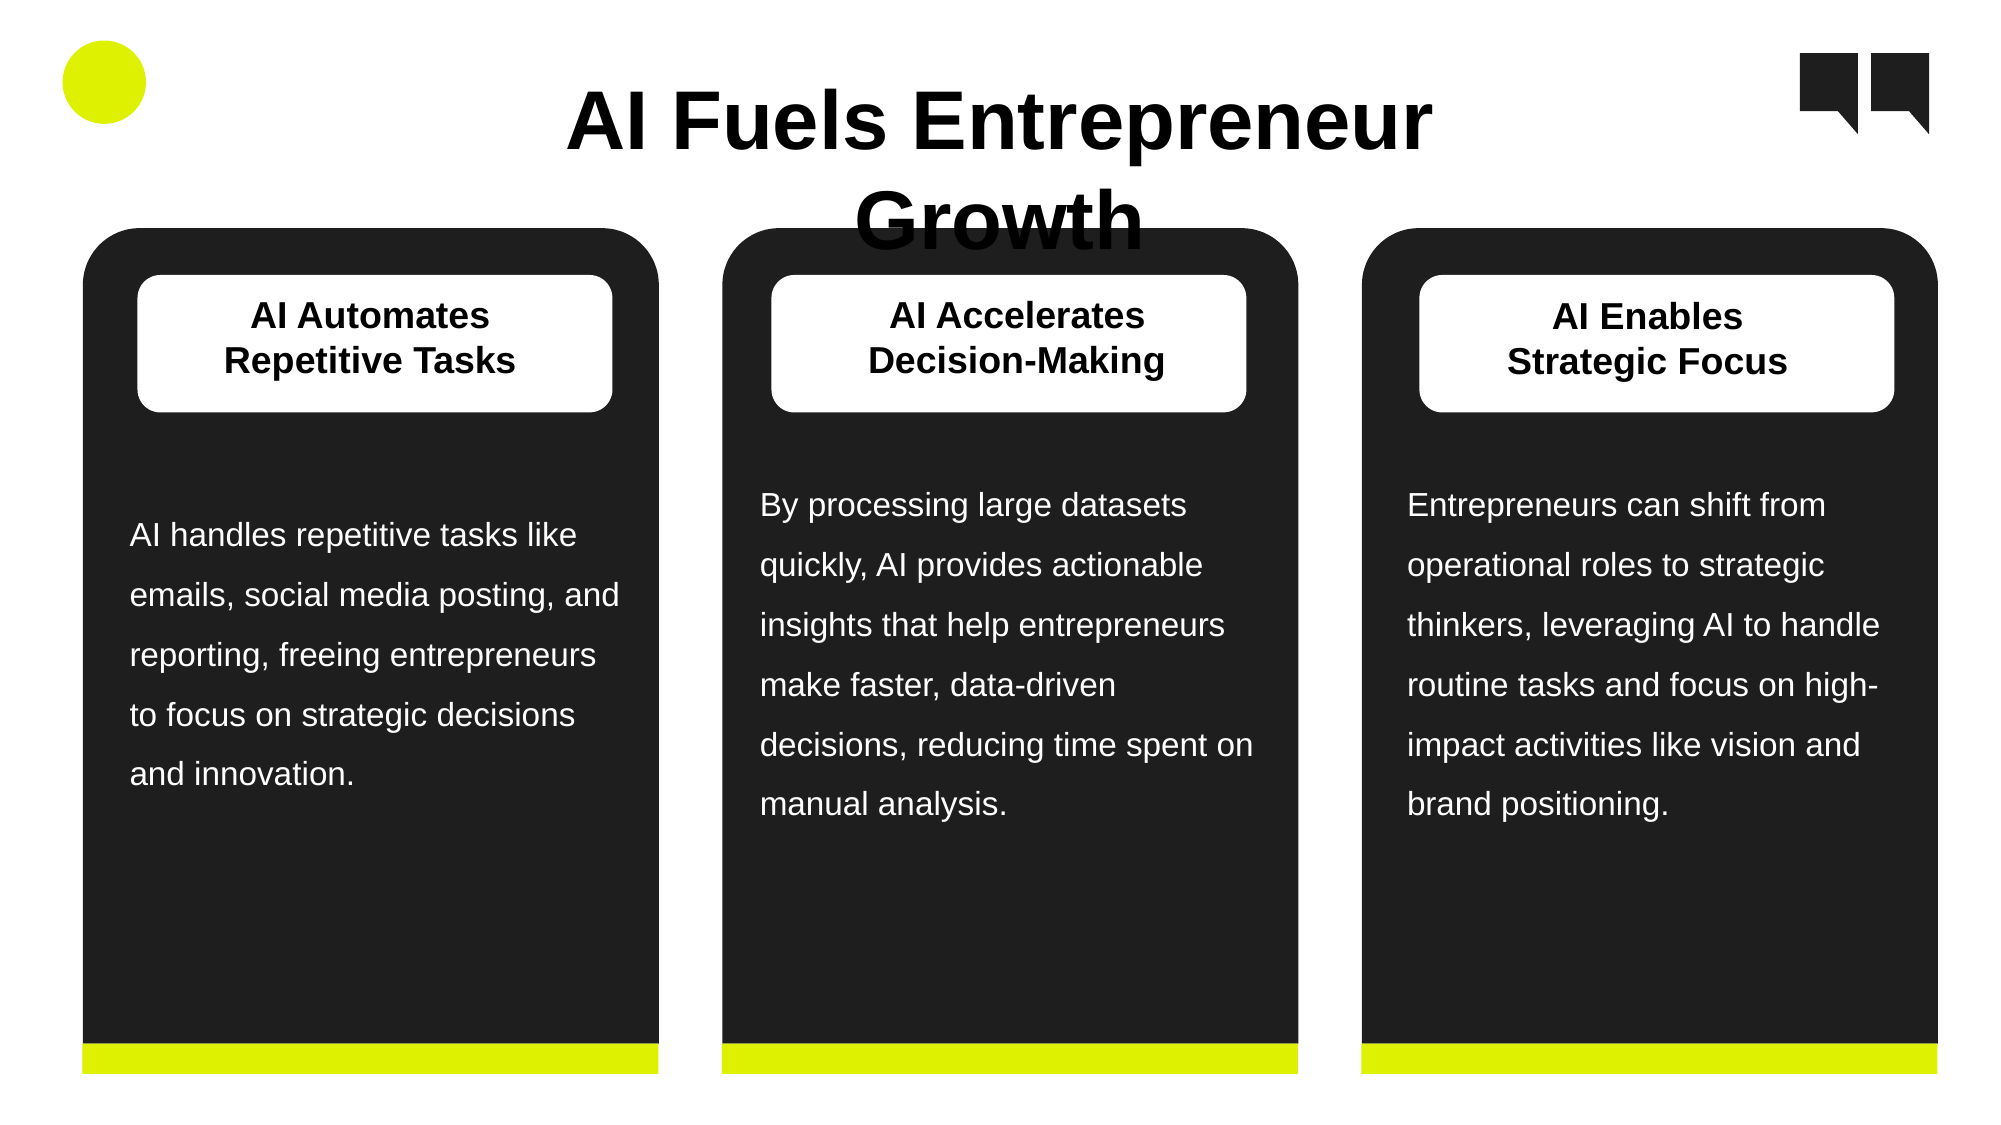

AI Fuels Entrepreneur Growth

AI Automates Repetitive Tasks
AI Accelerates Decision-Making
AI Enables Strategic Focus
AI handles repetitive tasks like emails, social media posting, and reporting, freeing entrepreneurs to focus on strategic decisions and innovation.
By processing large datasets quickly, AI provides actionable insights that help entrepreneurs make faster, data-driven decisions, reducing time spent on manual analysis.
Entrepreneurs can shift from operational roles to strategic thinkers, leveraging AI to handle routine tasks and focus on high-impact activities like vision and brand positioning.